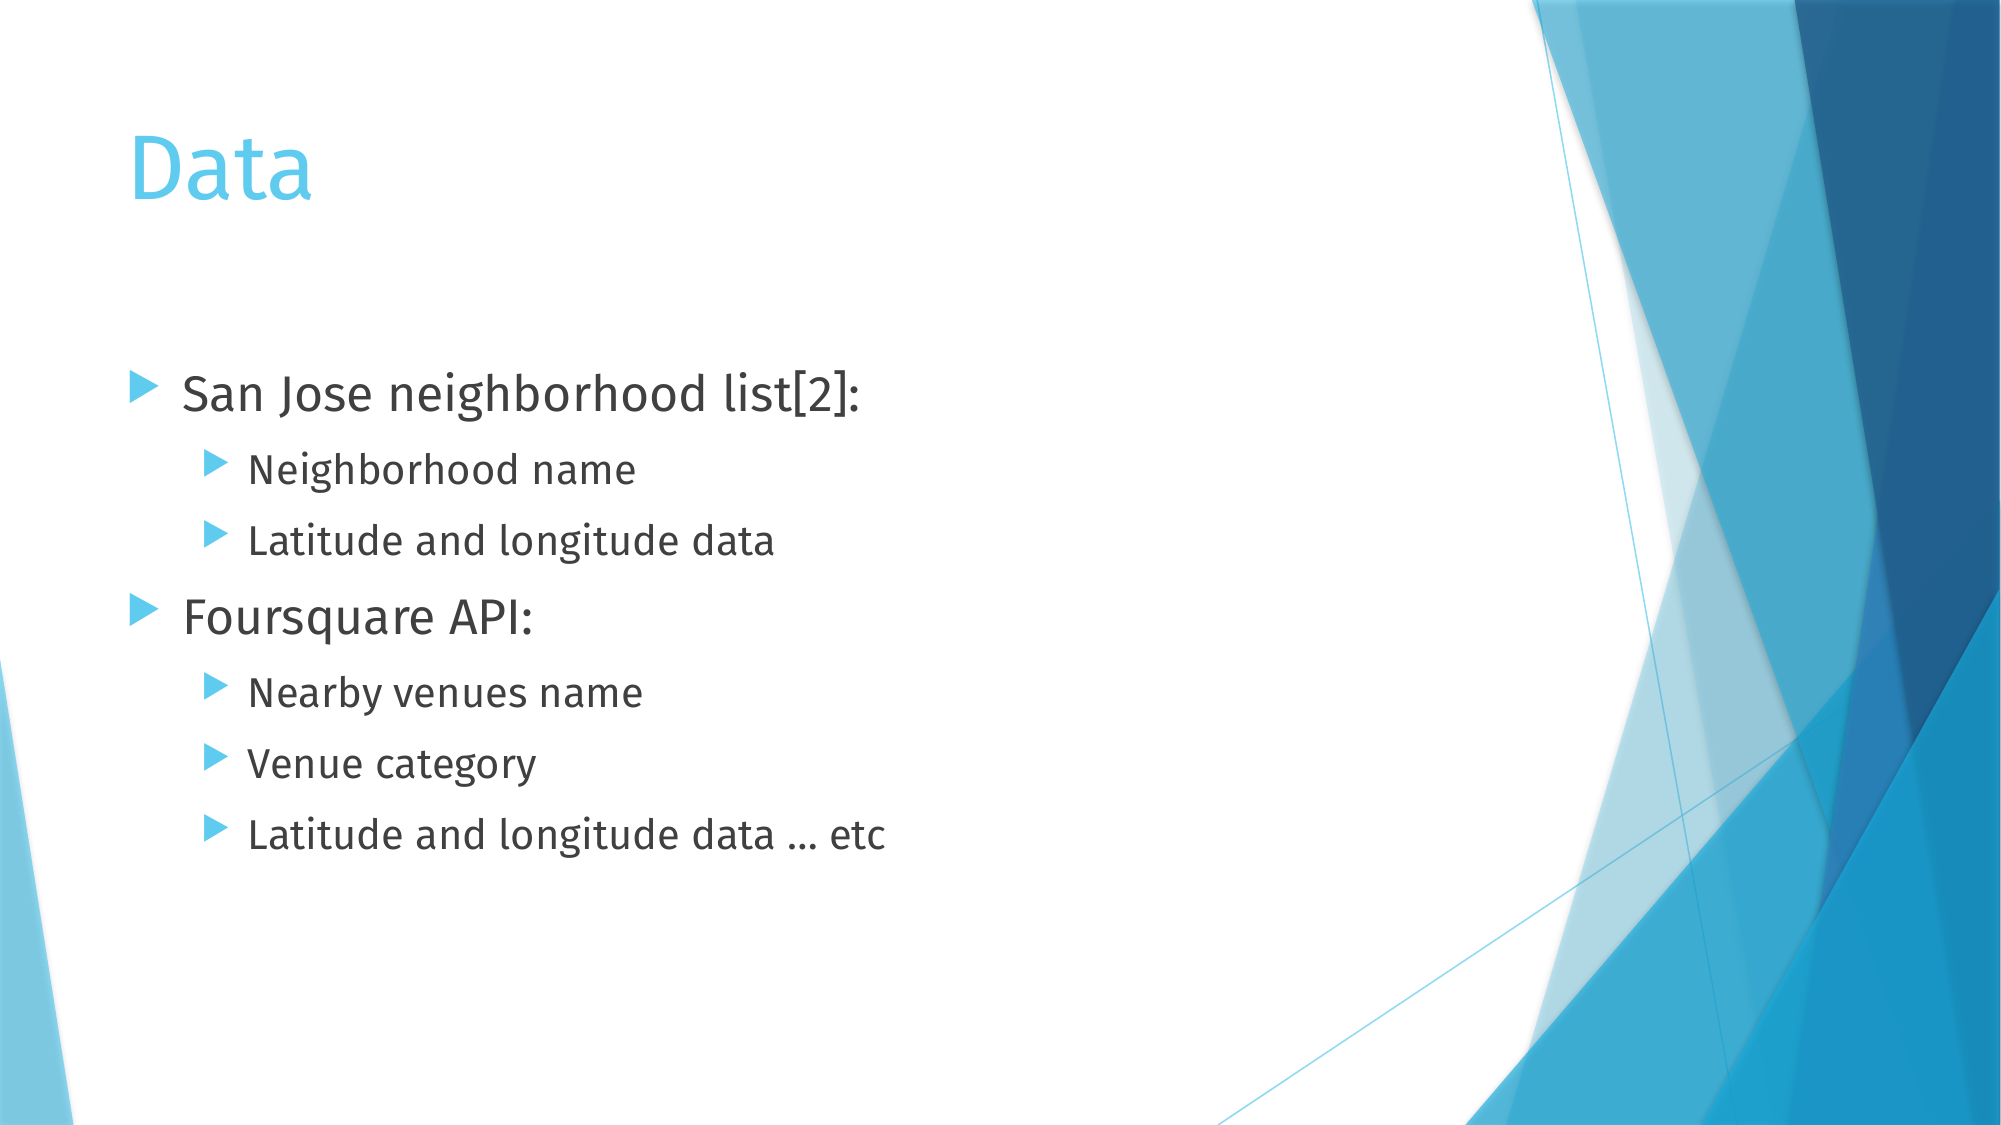

# Data
San Jose neighborhood list[2]:
Neighborhood name
Latitude and longitude data
Foursquare API:
Nearby venues name
Venue category
Latitude and longitude data … etc